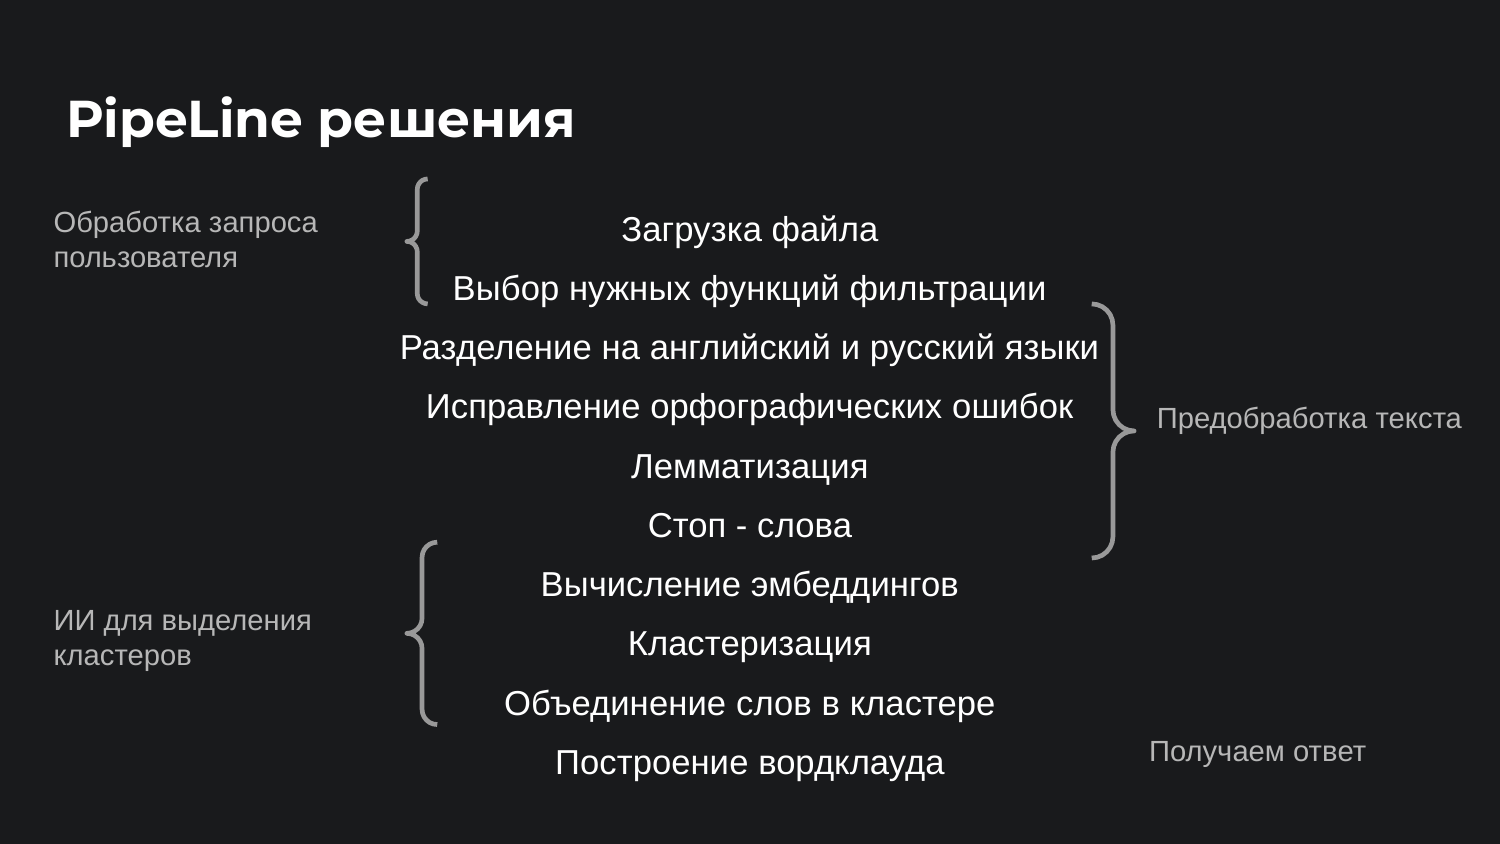

# PipeLine решения

Обработка запроса пользователя
Загрузка файла
Выбор нужных функций фильтрации
Разделение на английский и русский языки
Исправление орфографических ошибок
Лемматизация
Стоп - слова
Вычисление эмбеддингов
Кластеризация
Объединение слов в кластере
Построение вордклауда

Предобработка текста

ИИ для выделения кластеров
Получаем ответ